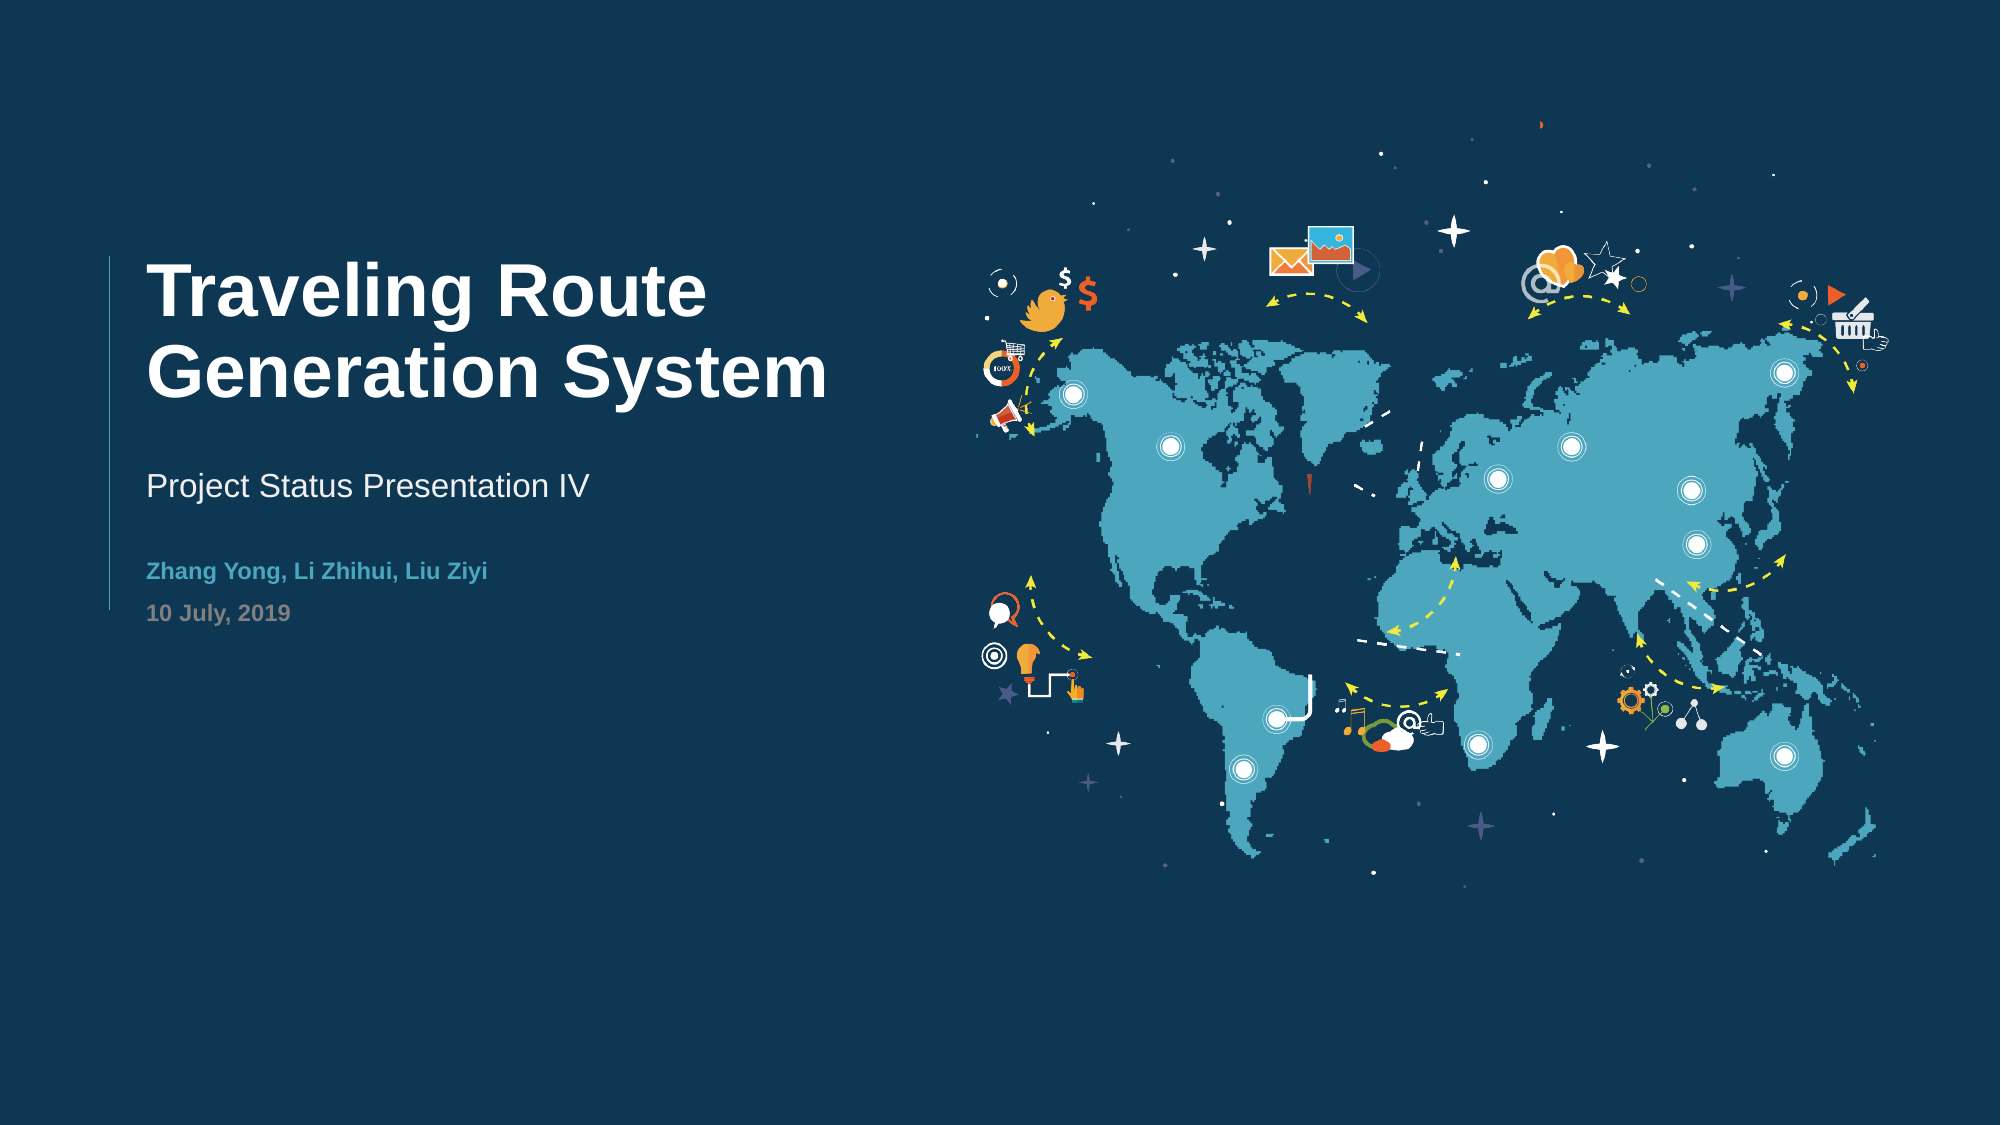

# Traveling Route Generation System
Project Status Presentation IV
Zhang Yong, Li Zhihui, Liu Ziyi
10 July, 2019